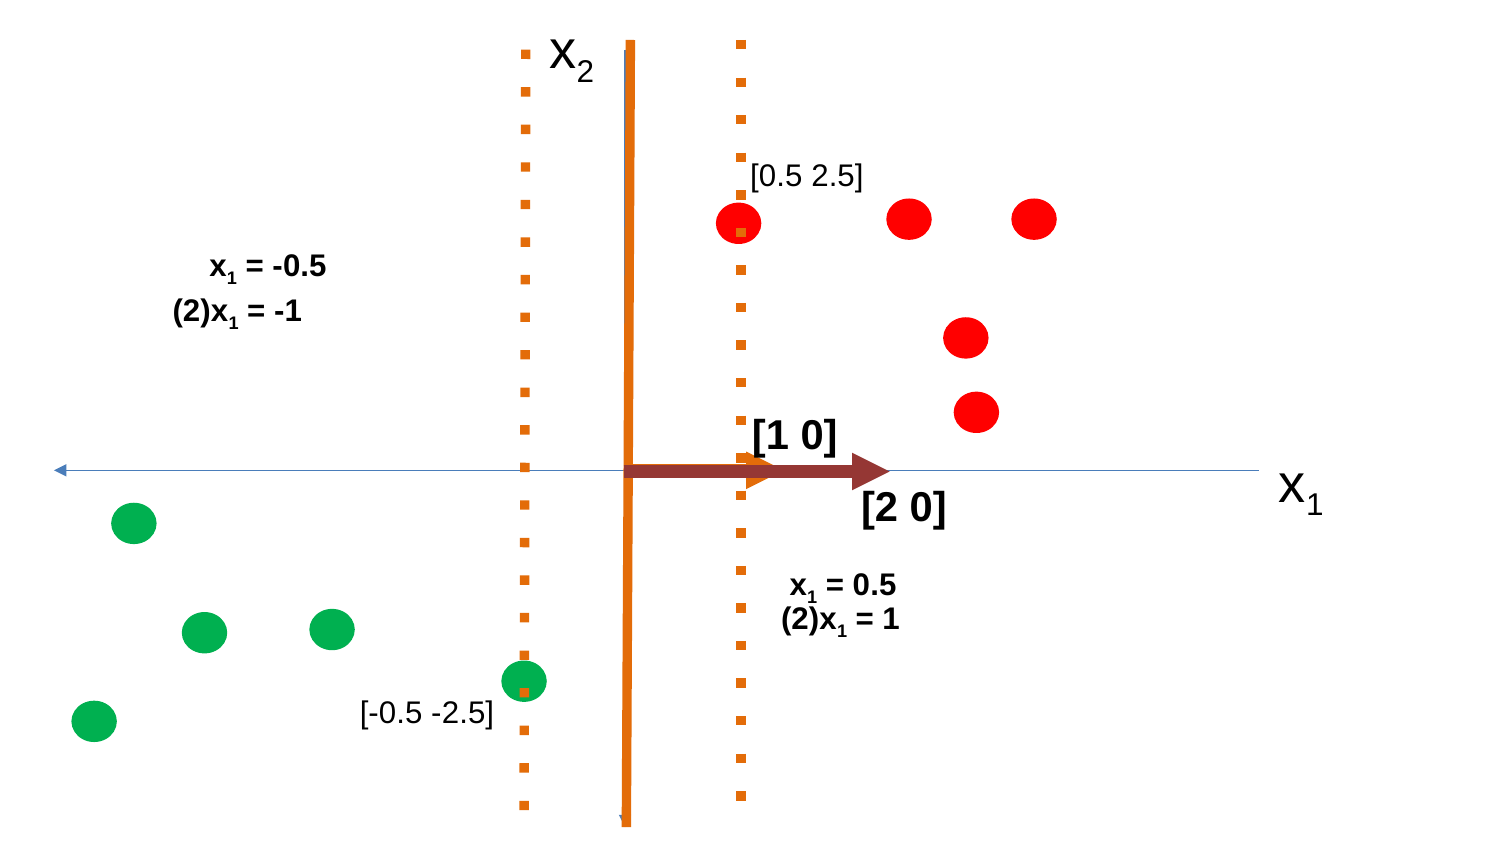

x2
[0.5 2.5]

x1 = -0.5
(2)x1 = -1

[1 0]
x1
[2 0]

x1 = 0.5
(2)x1 = 1

[-0.5 -2.5]